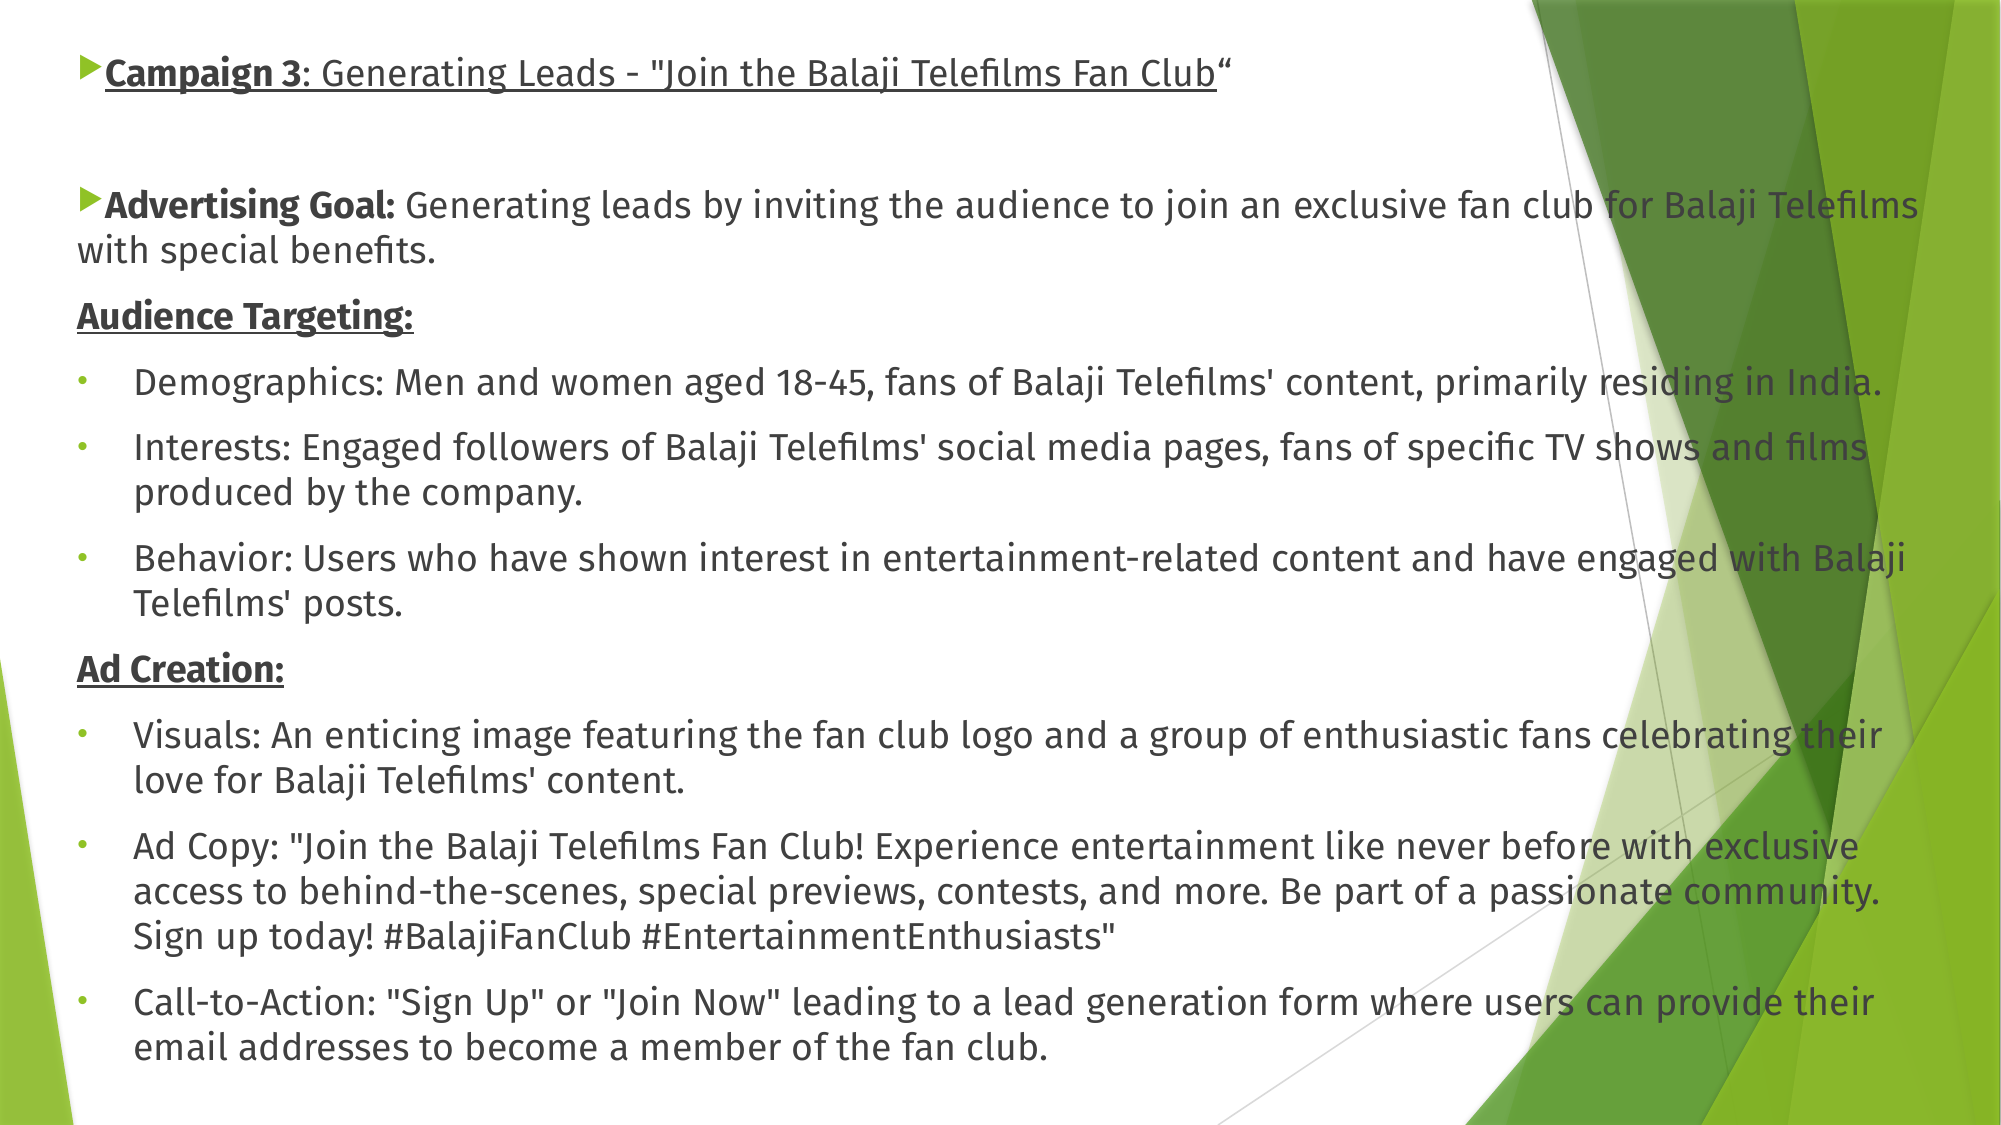

Campaign 3: Generating Leads - "Join the Balaji Telefilms Fan Club“

Advertising Goal: Generating leads by inviting the audience to join an exclusive fan club for Balaji Telefilms with special benefits.
Audience Targeting:
Demographics: Men and women aged 18-45, fans of Balaji Telefilms' content, primarily residing in India.
Interests: Engaged followers of Balaji Telefilms' social media pages, fans of specific TV shows and films produced by the company.
Behavior: Users who have shown interest in entertainment-related content and have engaged with Balaji Telefilms' posts.
Ad Creation:
Visuals: An enticing image featuring the fan club logo and a group of enthusiastic fans celebrating their love for Balaji Telefilms' content.
Ad Copy: "Join the Balaji Telefilms Fan Club! Experience entertainment like never before with exclusive access to behind-the-scenes, special previews, contests, and more. Be part of a passionate community. Sign up today! #BalajiFanClub #EntertainmentEnthusiasts"
Call-to-Action: "Sign Up" or "Join Now" leading to a lead generation form where users can provide their email addresses to become a member of the fan club.